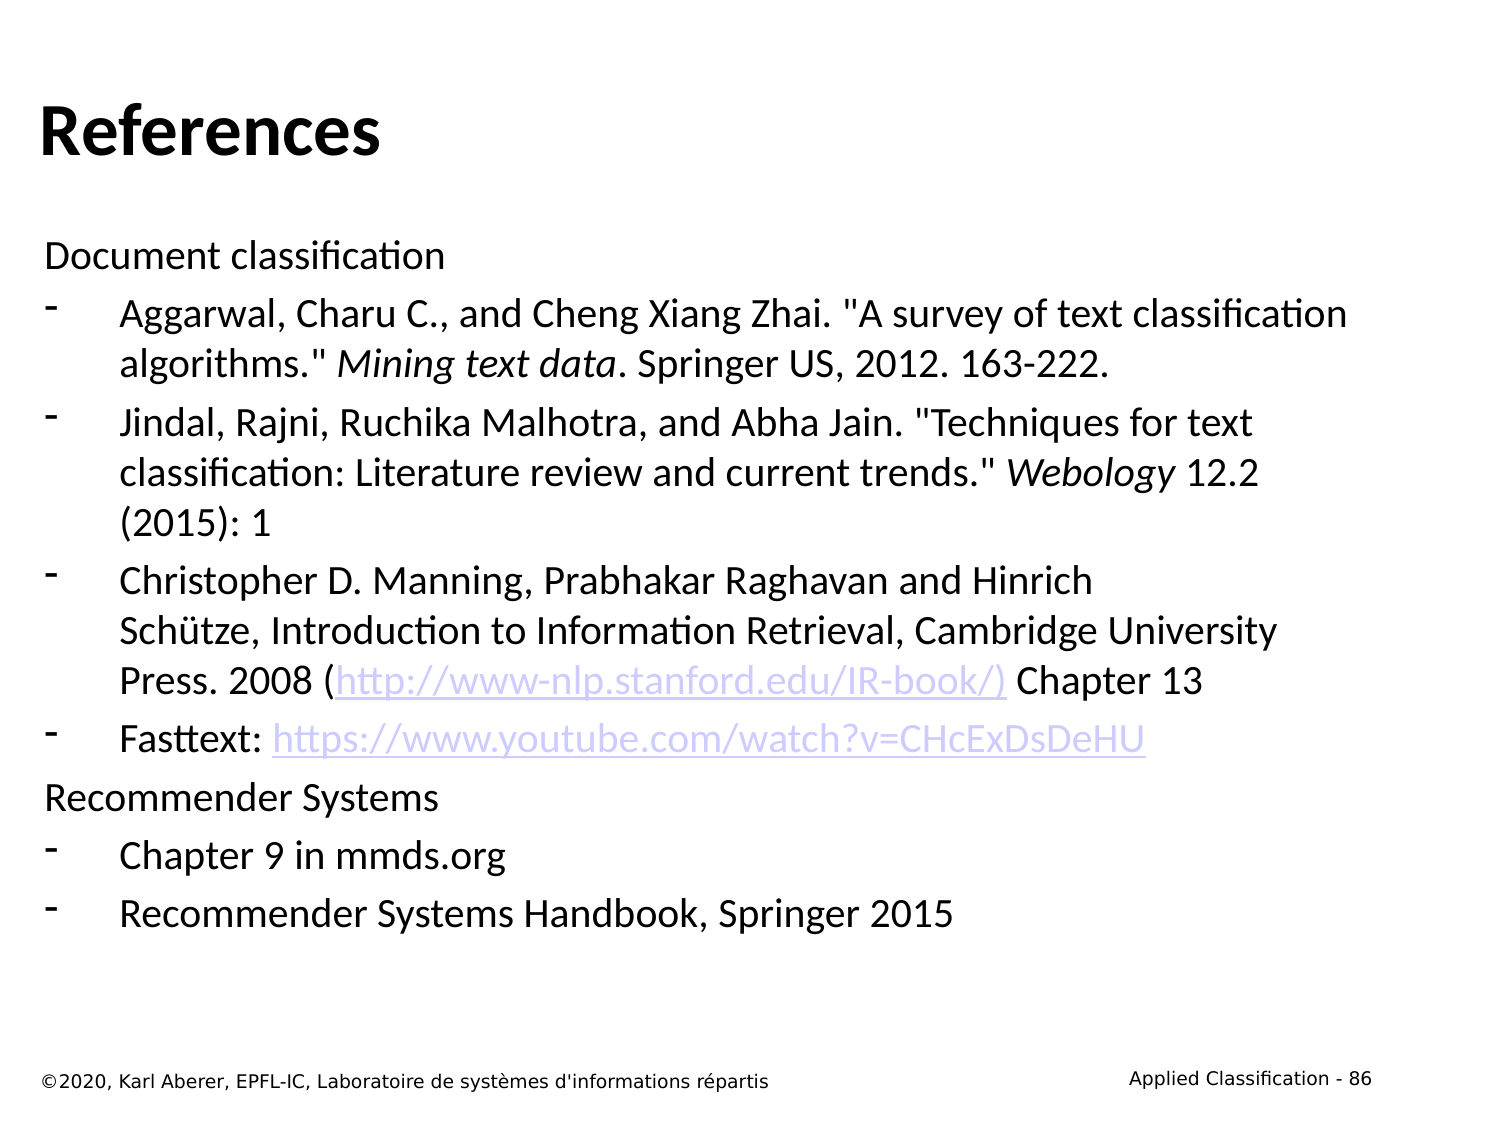

# References
Document classification
Aggarwal, Charu C., and Cheng Xiang Zhai. "A survey of text classification algorithms." Mining text data. Springer US, 2012. 163-222.
Jindal, Rajni, Ruchika Malhotra, and Abha Jain. "Techniques for text classification: Literature review and current trends." Webology 12.2 (2015): 1
Christopher D. Manning, Prabhakar Raghavan and Hinrich Schütze, Introduction to Information Retrieval, Cambridge University Press. 2008 (http://www-nlp.stanford.edu/IR-book/) Chapter 13
Fasttext: https://www.youtube.com/watch?v=CHcExDsDeHU
Recommender Systems
Chapter 9 in mmds.org
Recommender Systems Handbook, Springer 2015
©2020, Karl Aberer, EPFL-IC, Laboratoire de systèmes d'informations répartis